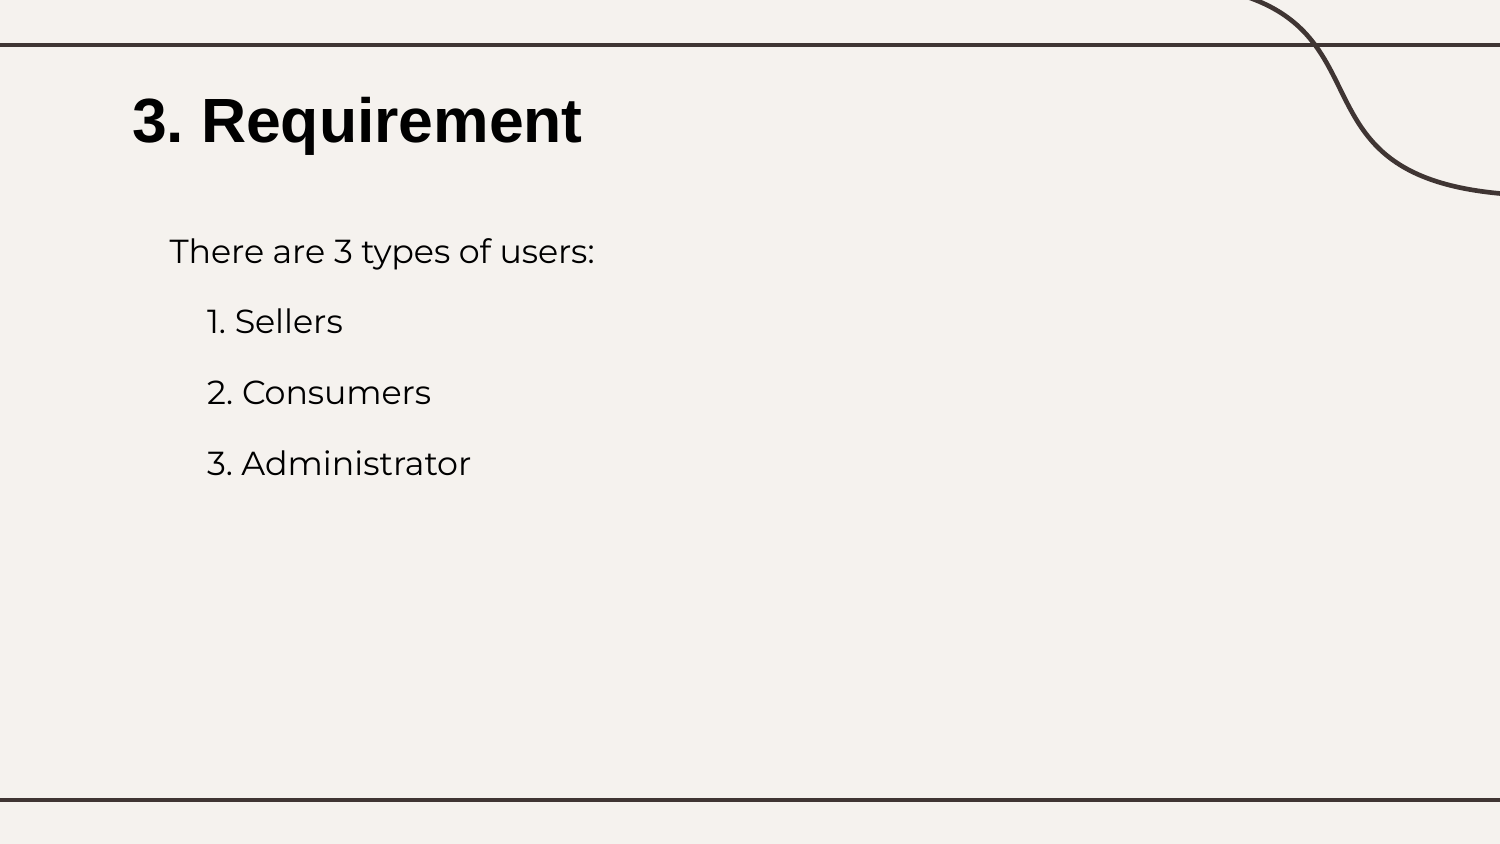

# 3. Requirement
There are 3 types of users:
1. Sellers
2. Consumers
3. Administrator